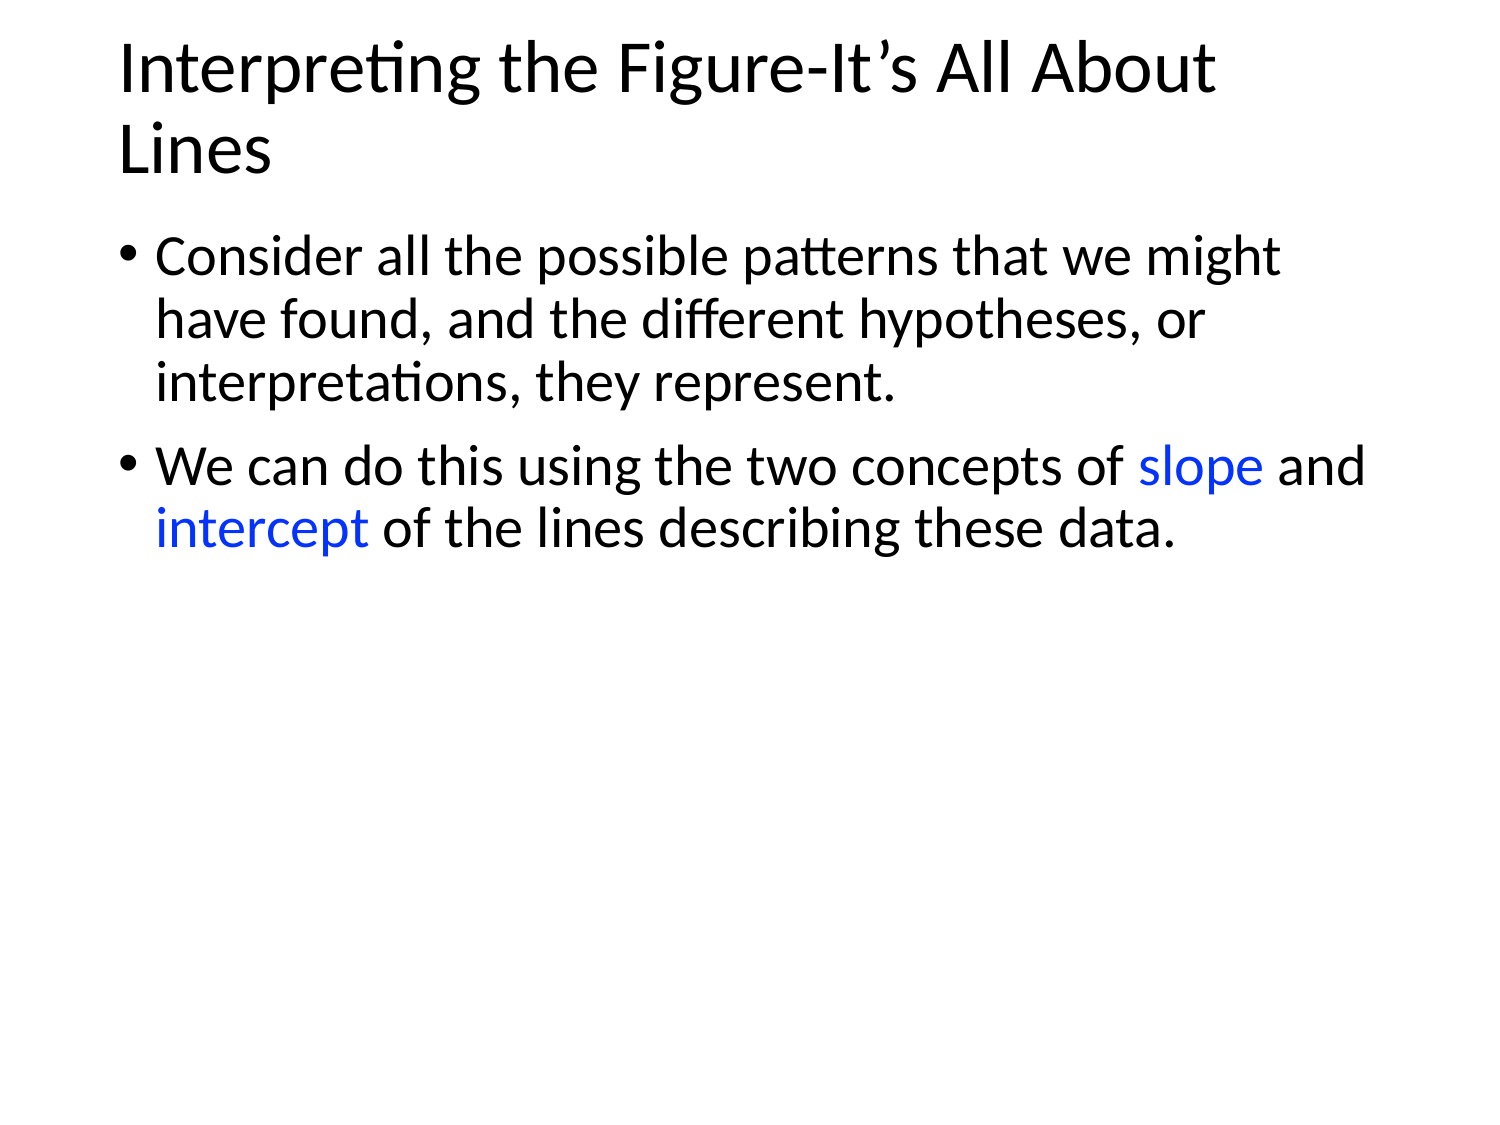

# Interpreting the Figure-It’s All About Lines
Consider all the possible patterns that we might have found, and the different hypotheses, or interpretations, they represent.
We can do this using the two concepts of slope and intercept of the lines describing these data.